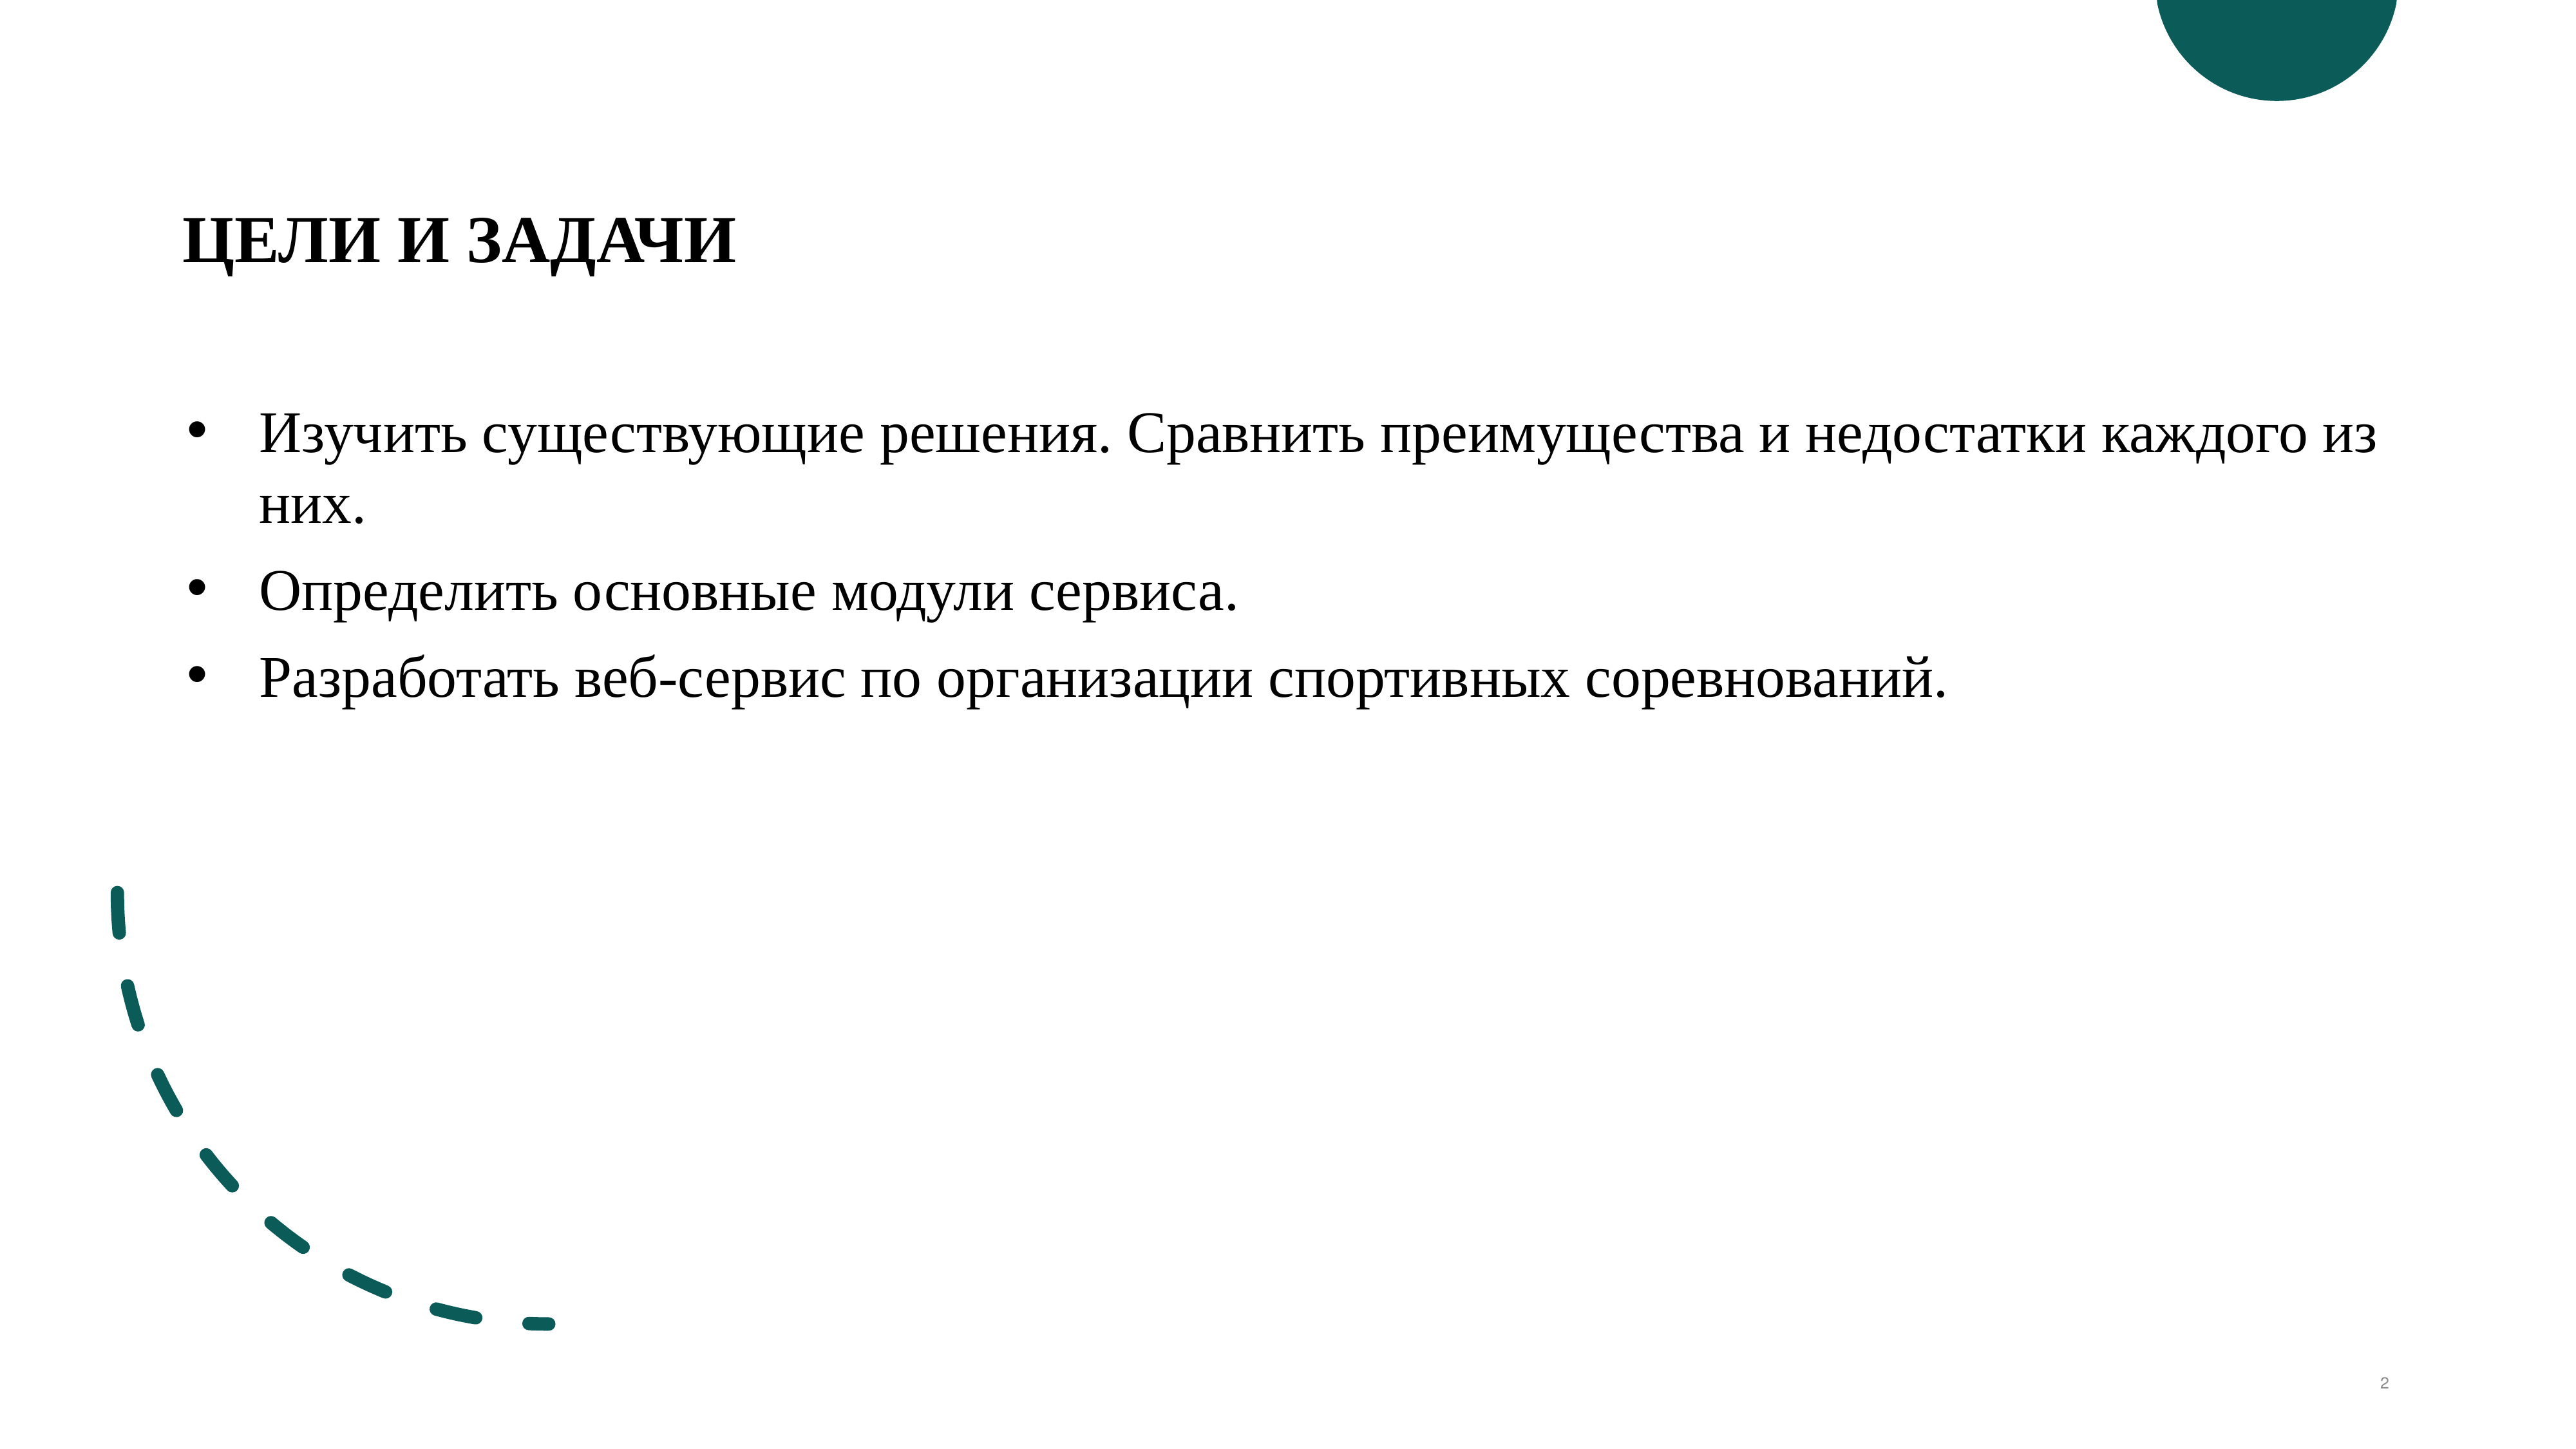

Цели и задачи
Изучить существующие решения. Сравнить преимущества и недостатки каждого из них.
Определить основные модули сервиса.
Разработать веб-сервис по организации спортивных соревнований.

2